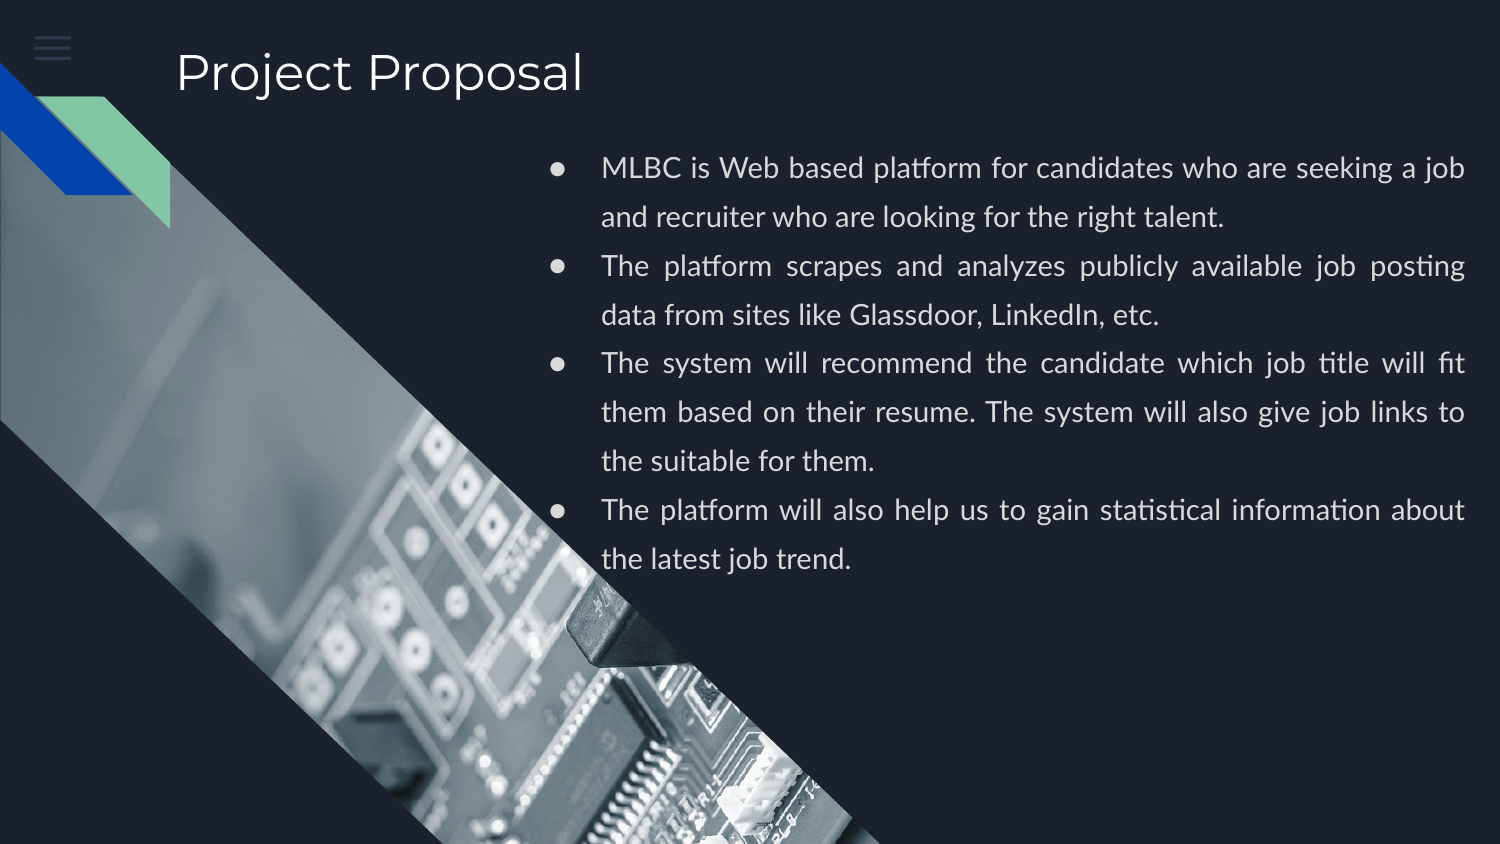

# Project Proposal
MLBC is Web based platform for candidates who are seeking a job and recruiter who are looking for the right talent.
The platform scrapes and analyzes publicly available job posting data from sites like Glassdoor, LinkedIn, etc.
The system will recommend the candidate which job title will fit them based on their resume. The system will also give job links to the suitable for them.
The platform will also help us to gain statistical information about the latest job trend.